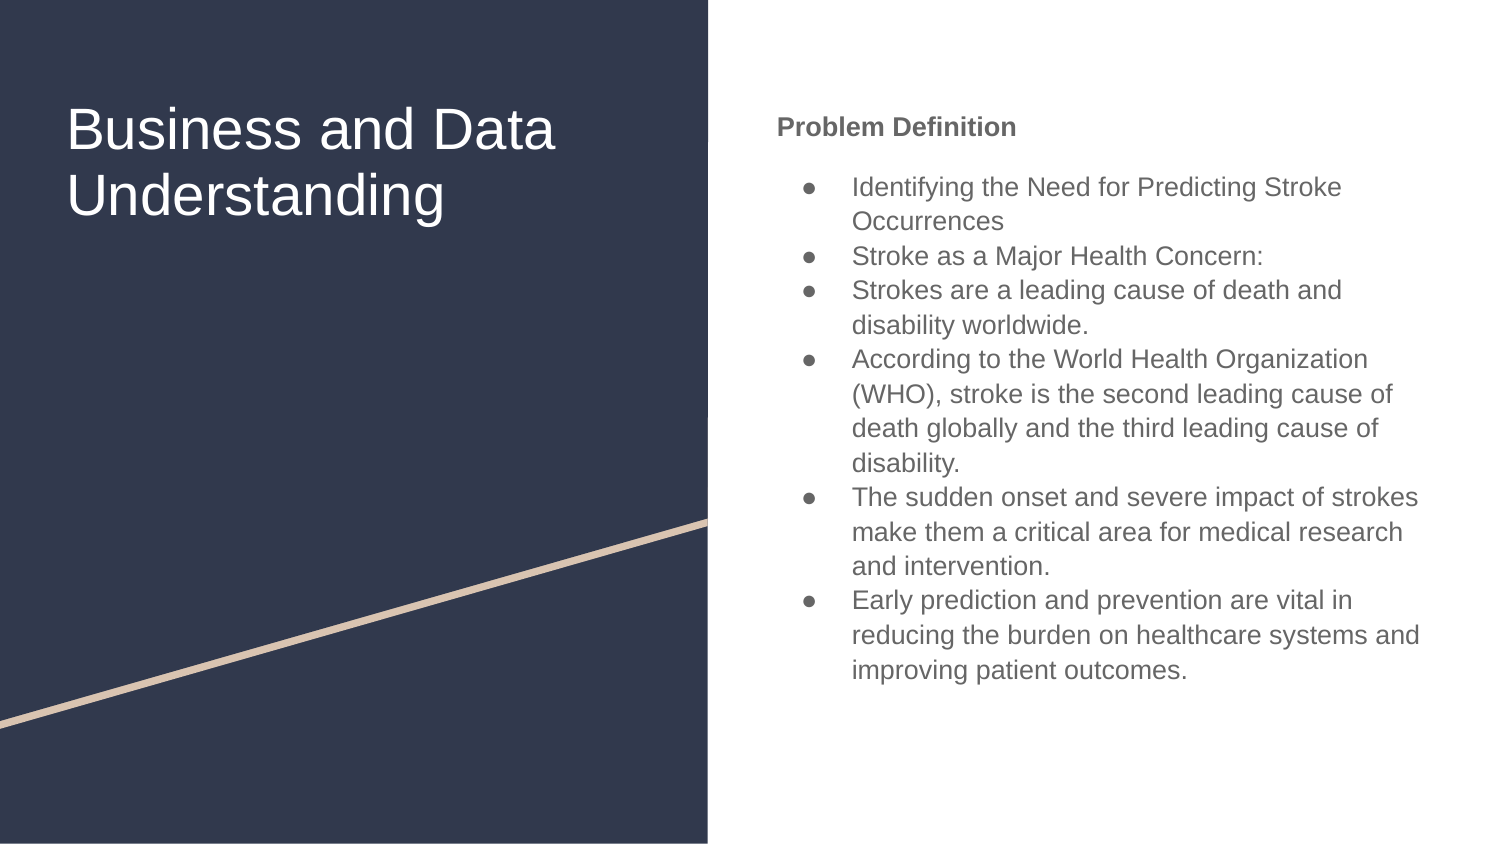

# Business and Data Understanding
Problem Definition
Identifying the Need for Predicting Stroke Occurrences
Stroke as a Major Health Concern:
Strokes are a leading cause of death and disability worldwide.
According to the World Health Organization (WHO), stroke is the second leading cause of death globally and the third leading cause of disability.
The sudden onset and severe impact of strokes make them a critical area for medical research and intervention.
Early prediction and prevention are vital in reducing the burden on healthcare systems and improving patient outcomes.